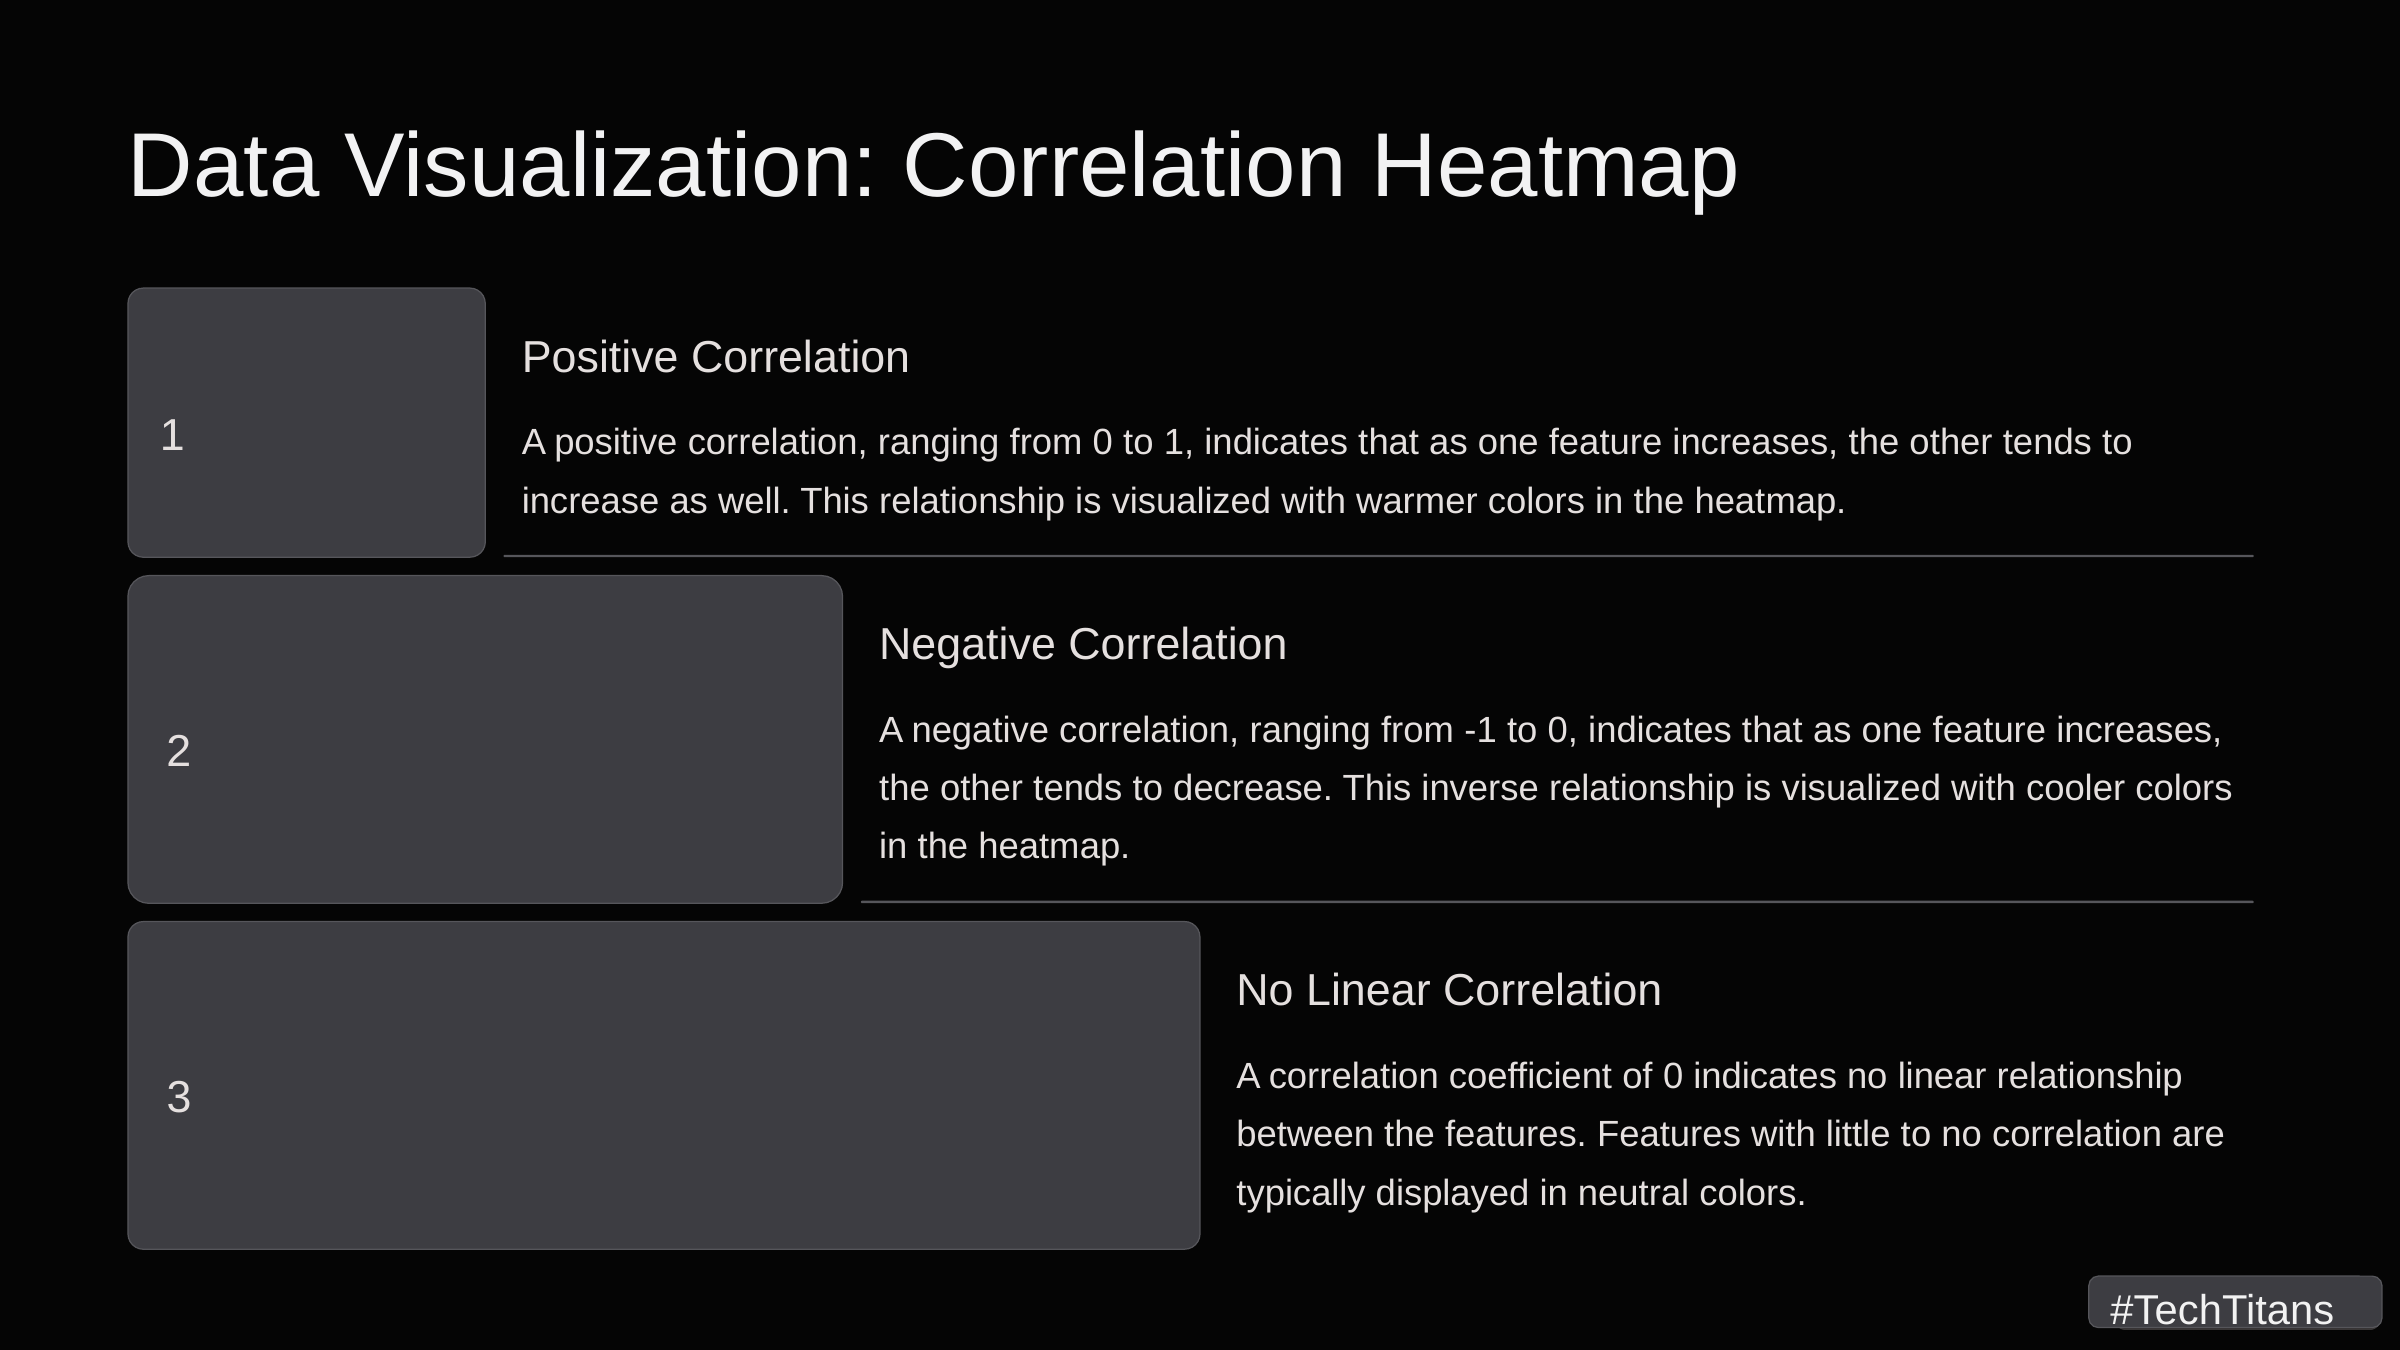

Data Visualization: Correlation Heatmap

Positive Correlation
1
A positive correlation, ranging from 0 to 1, indicates that as one feature increases, the other tends to increase as well. This relationship is visualized with warmer colors in the heatmap.

Negative Correlation
A negative correlation, ranging from -1 to 0, indicates that as one feature increases, the other tends to decrease. This inverse relationship is visualized with cooler colors in the heatmap.
2

No Linear Correlation
A correlation coefficient of 0 indicates no linear relationship between the features. Features with little to no correlation are typically displayed in neutral colors.
3

#TechTitans